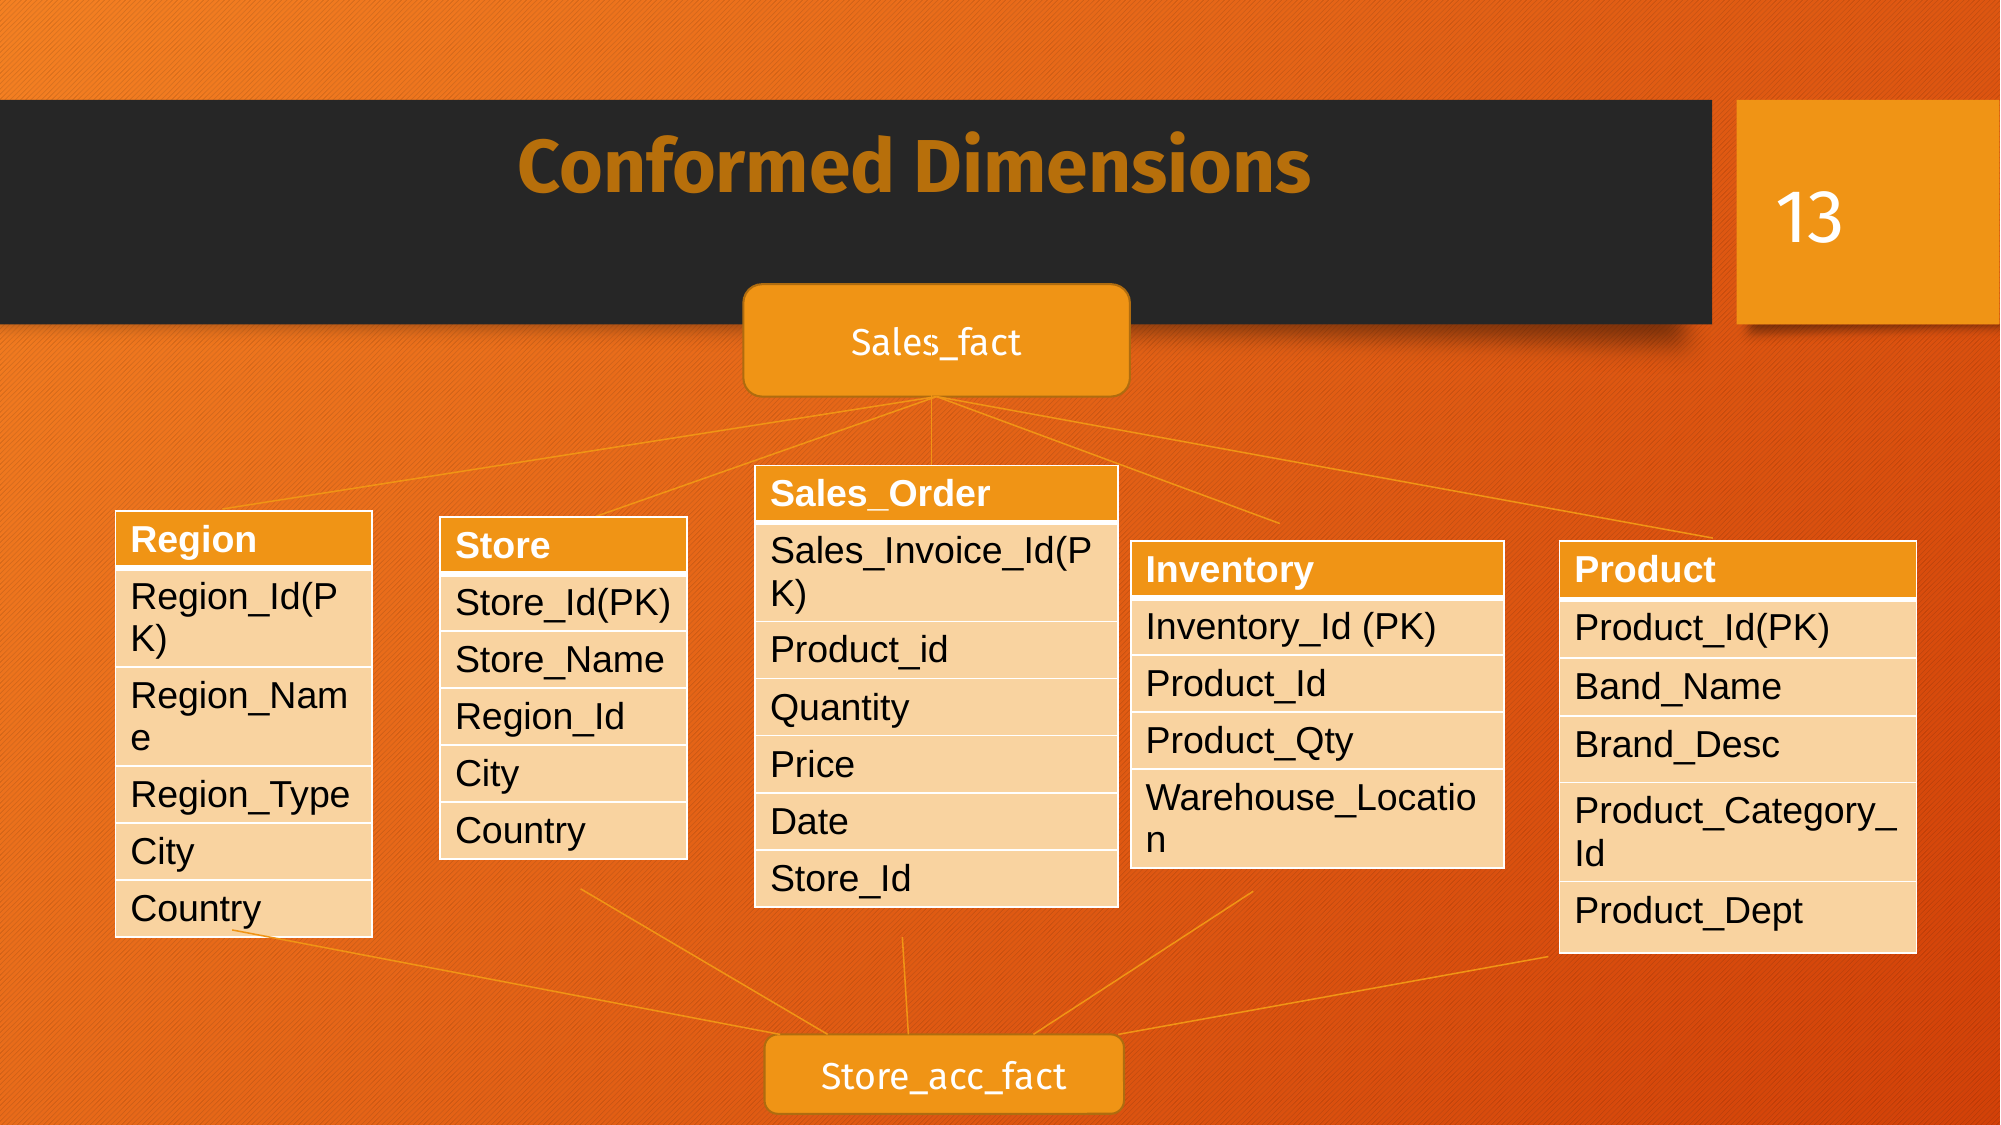

13
# Conformed Dimensions
Sales_fact
| Sales\_Order |
| --- |
| Sales\_Invoice\_Id(PK) |
| Product\_id |
| Quantity |
| Price |
| Date |
| Store\_Id |
| Region |
| --- |
| Region\_Id(PK) |
| Region\_Name |
| Region\_Type |
| City |
| Country |
| Store |
| --- |
| Store\_Id(PK) |
| Store\_Name |
| Region\_Id |
| City |
| Country |
| Product |
| --- |
| Product\_Id(PK) |
| Band\_Name |
| Brand\_Desc |
| Product\_Category\_Id |
| Product\_Dept |
| Inventory |
| --- |
| Inventory\_Id (PK) |
| Product\_Id |
| Product\_Qty |
| Warehouse\_Location |
Store_acc_fact